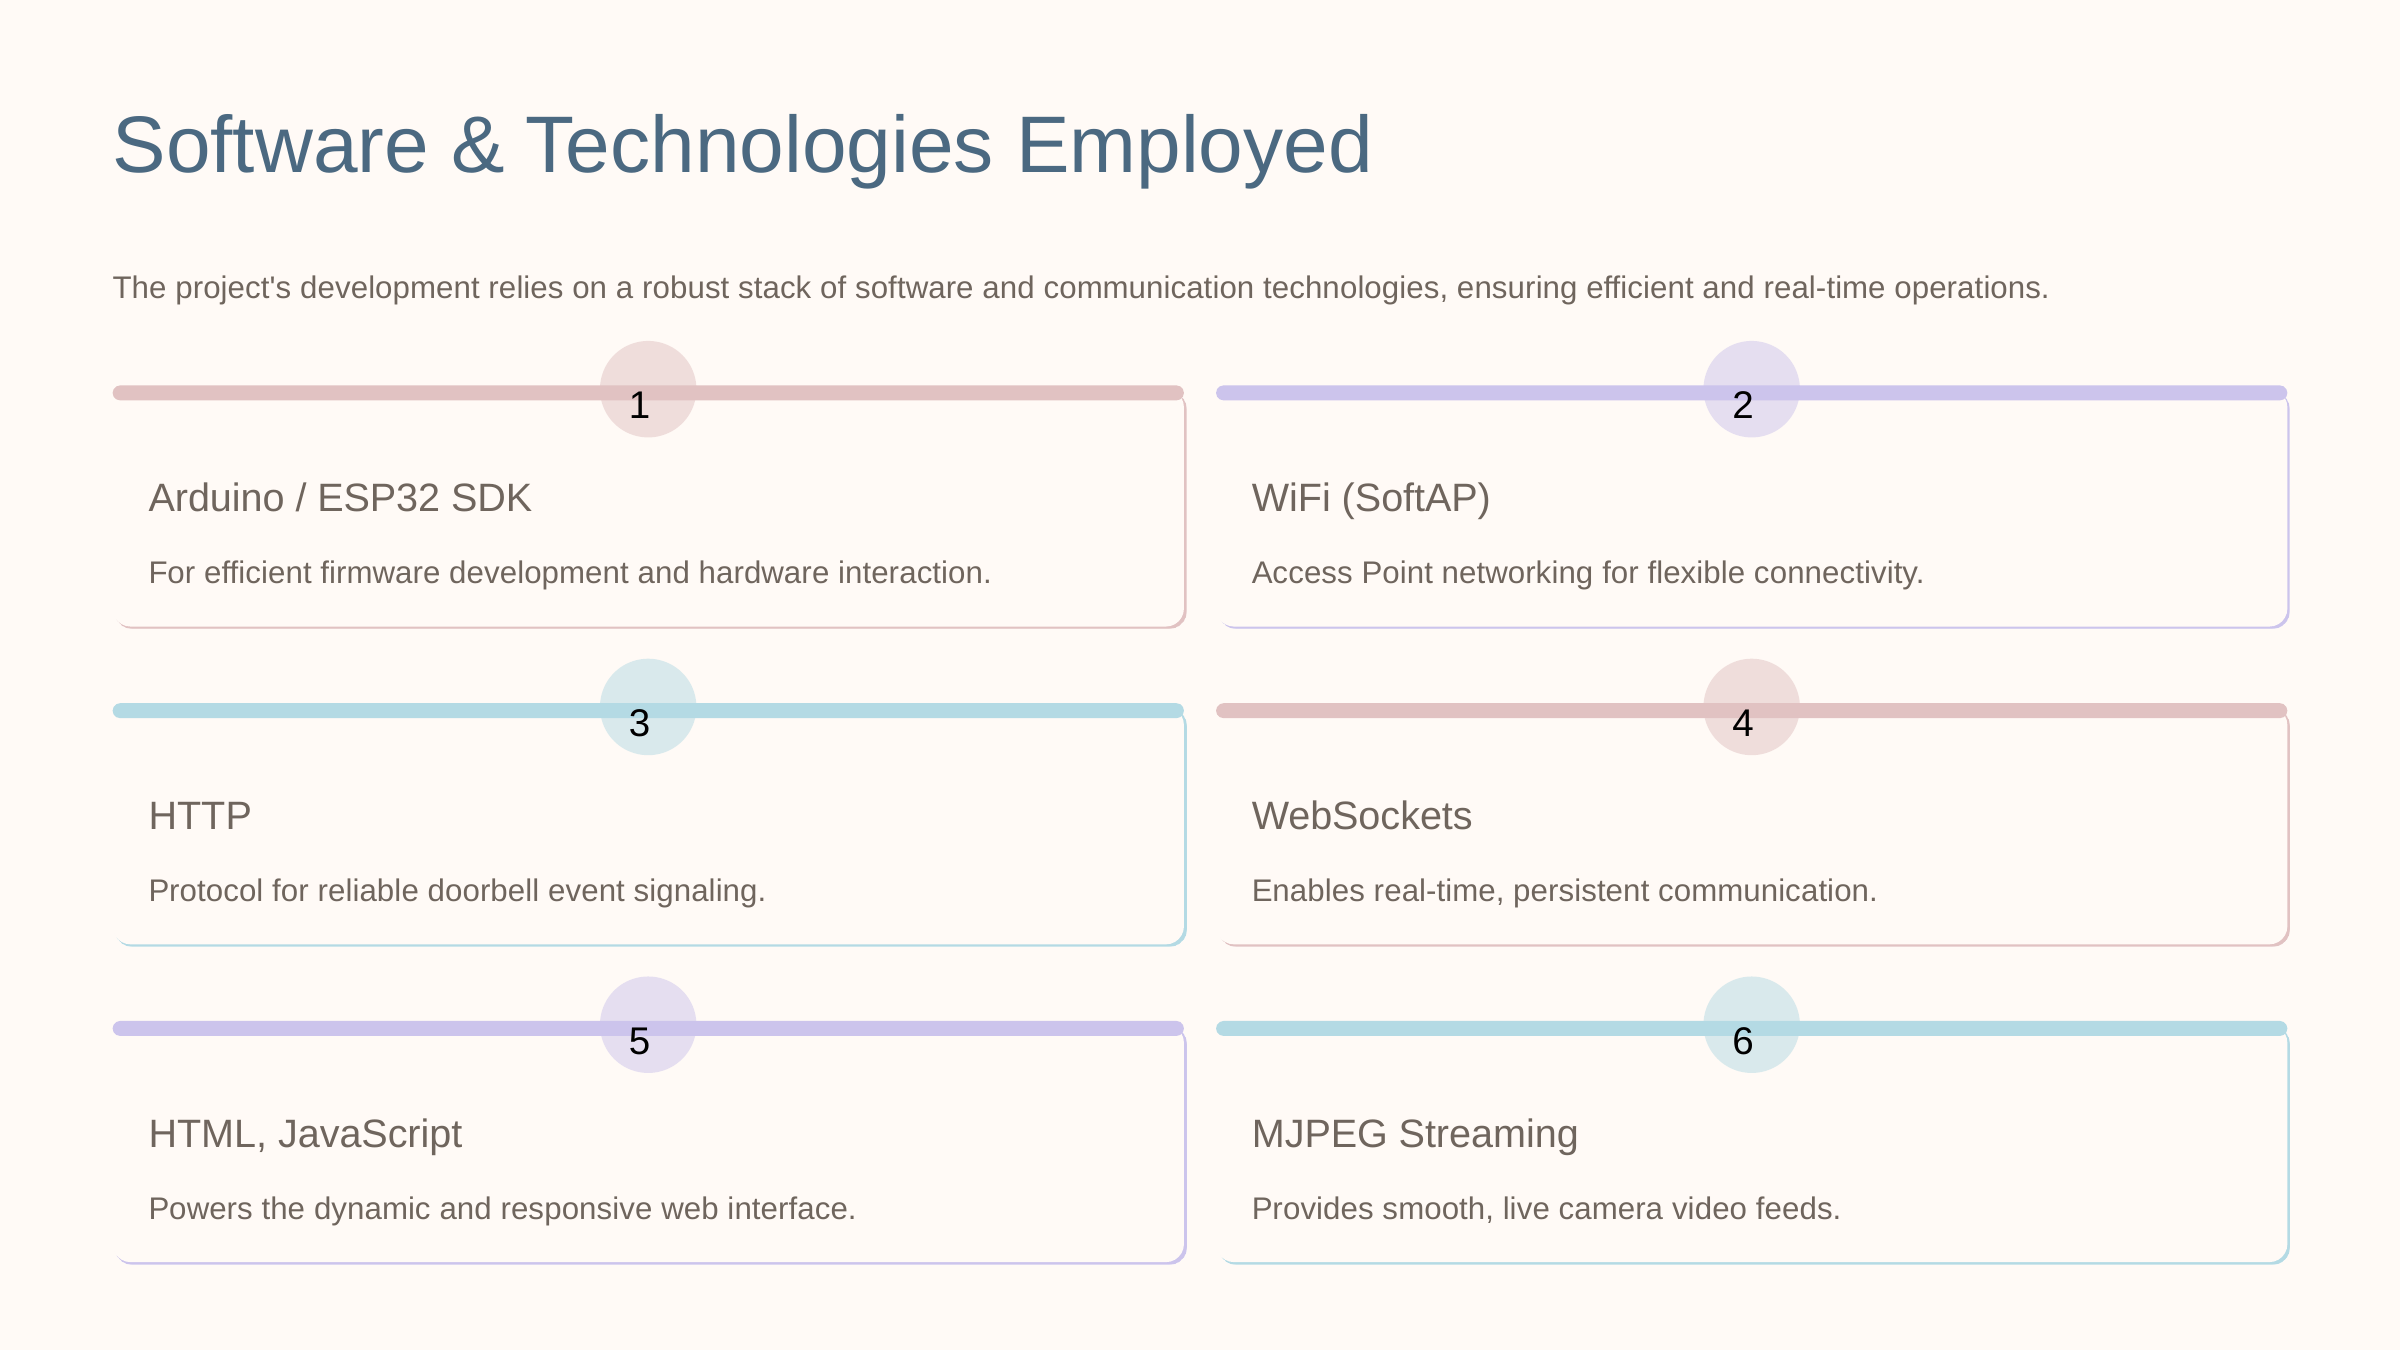

Software & Technologies Employed
The project's development relies on a robust stack of software and communication technologies, ensuring efficient and real-time operations.

1
2

Arduino / ESP32 SDK
WiFi (SoftAP)
For efficient firmware development and hardware interaction.
Access Point networking for flexible connectivity.

3
4

HTTP
WebSockets
Protocol for reliable doorbell event signaling.
Enables real-time, persistent communication.

5
6

HTML, JavaScript
MJPEG Streaming
Powers the dynamic and responsive web interface.
Provides smooth, live camera video feeds.